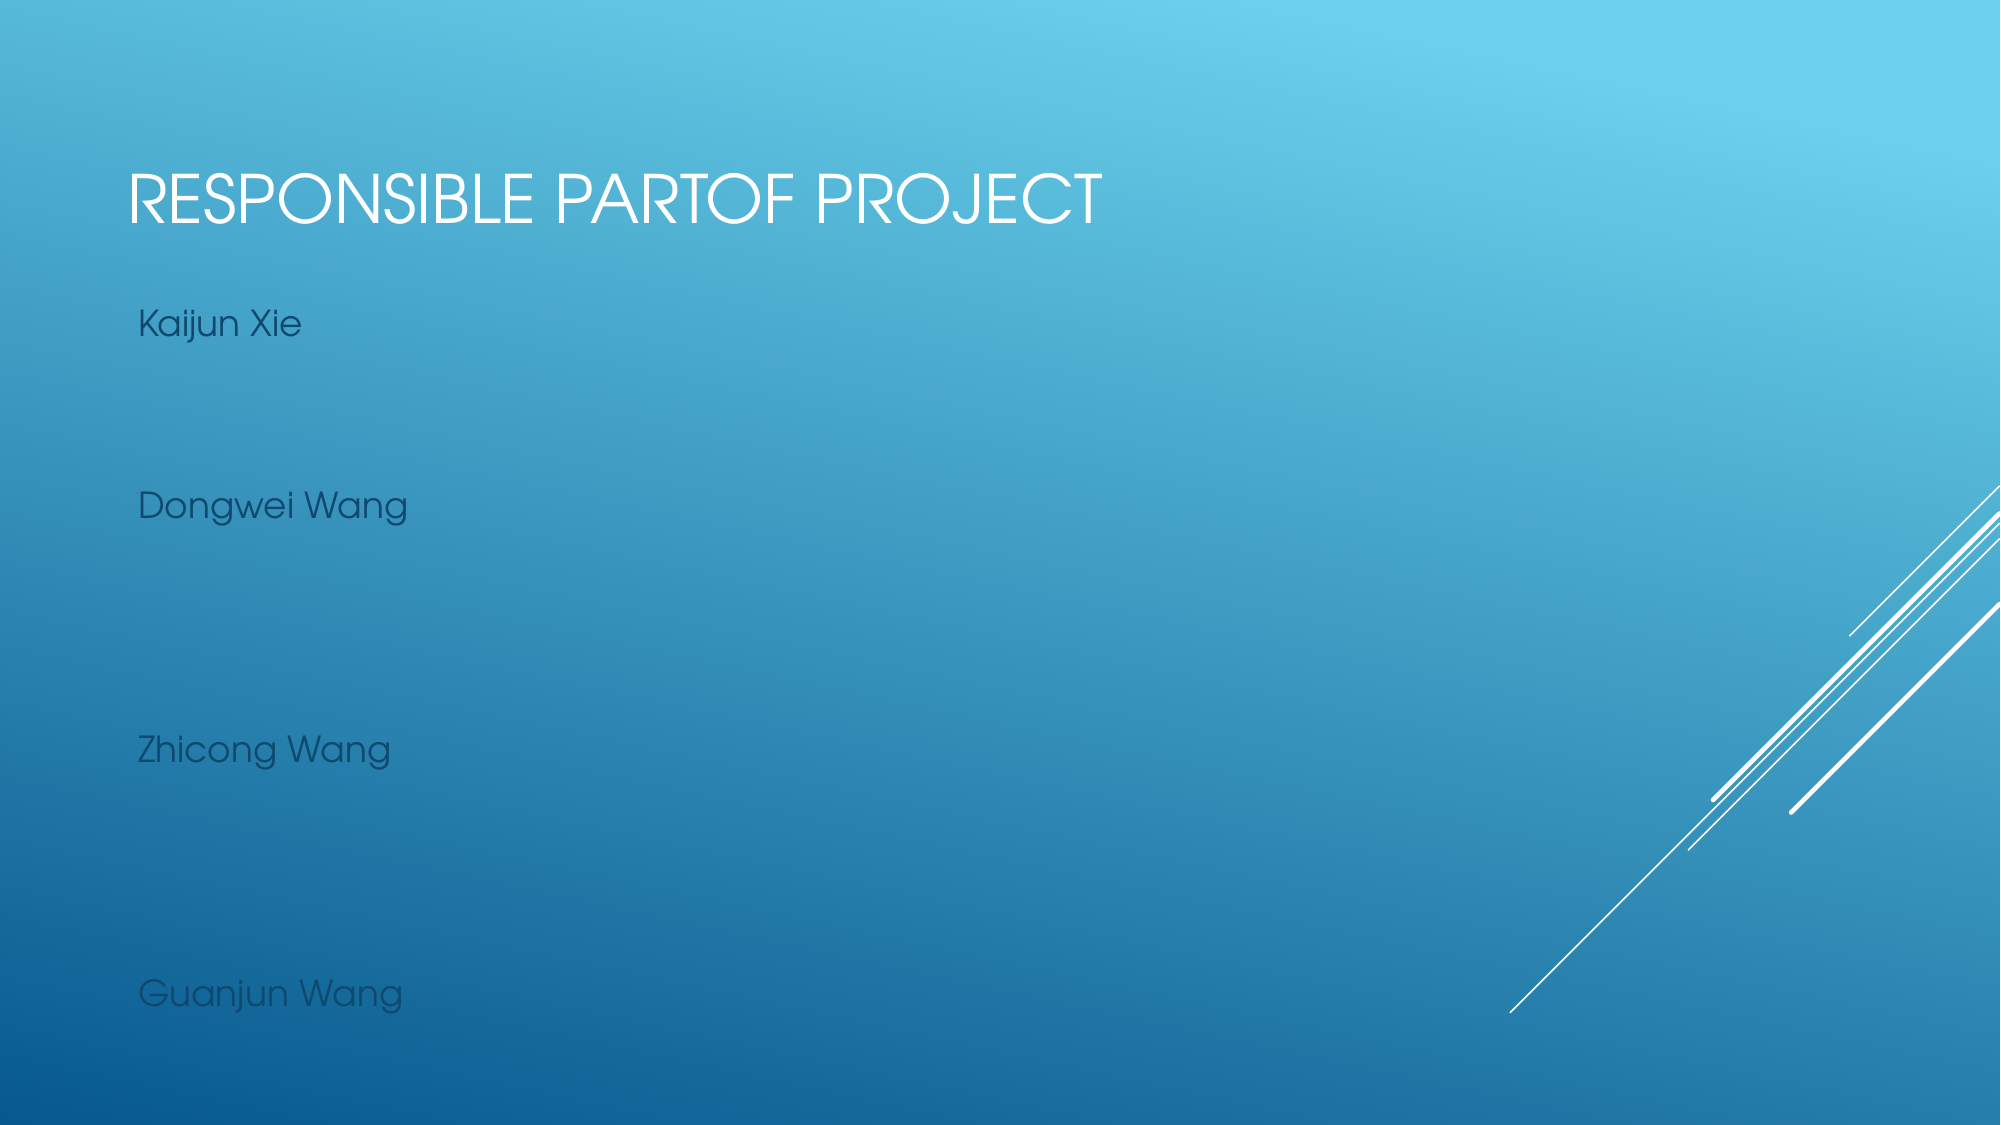

# RESPONSIBLE PARTOF PROJECT
Kaijun Xie

Dongwei Wang

Zhicong Wang

Guanjun Wang